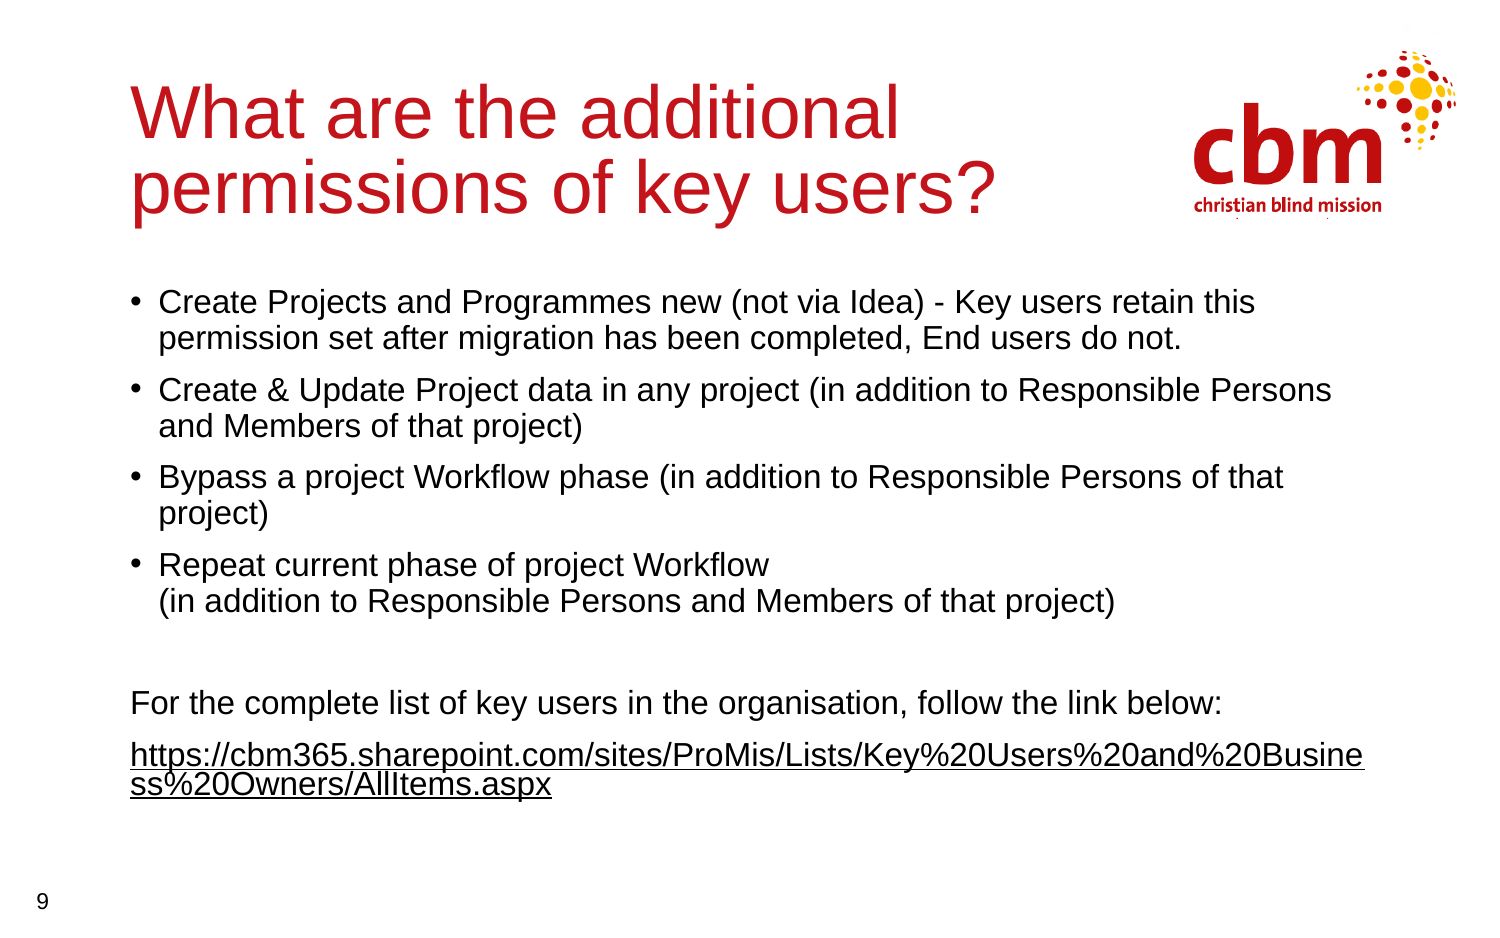

# What are the additional permissions of key users?
Create Projects and Programmes new (not via Idea) - Key users retain this permission set after migration has been completed, End users do not.
Create & Update Project data in any project (in addition to Responsible Persons and Members of that project)
Bypass a project Workflow phase (in addition to Responsible Persons of that project)
Repeat current phase of project Workflow
(in addition to Responsible Persons and Members of that project)

For the complete list of key users in the organisation, follow the link below:
https://cbm365.sharepoint.com/sites/ProMis/Lists/Key%20Users%20and%20Business%20Owners/AllItems.aspx
9